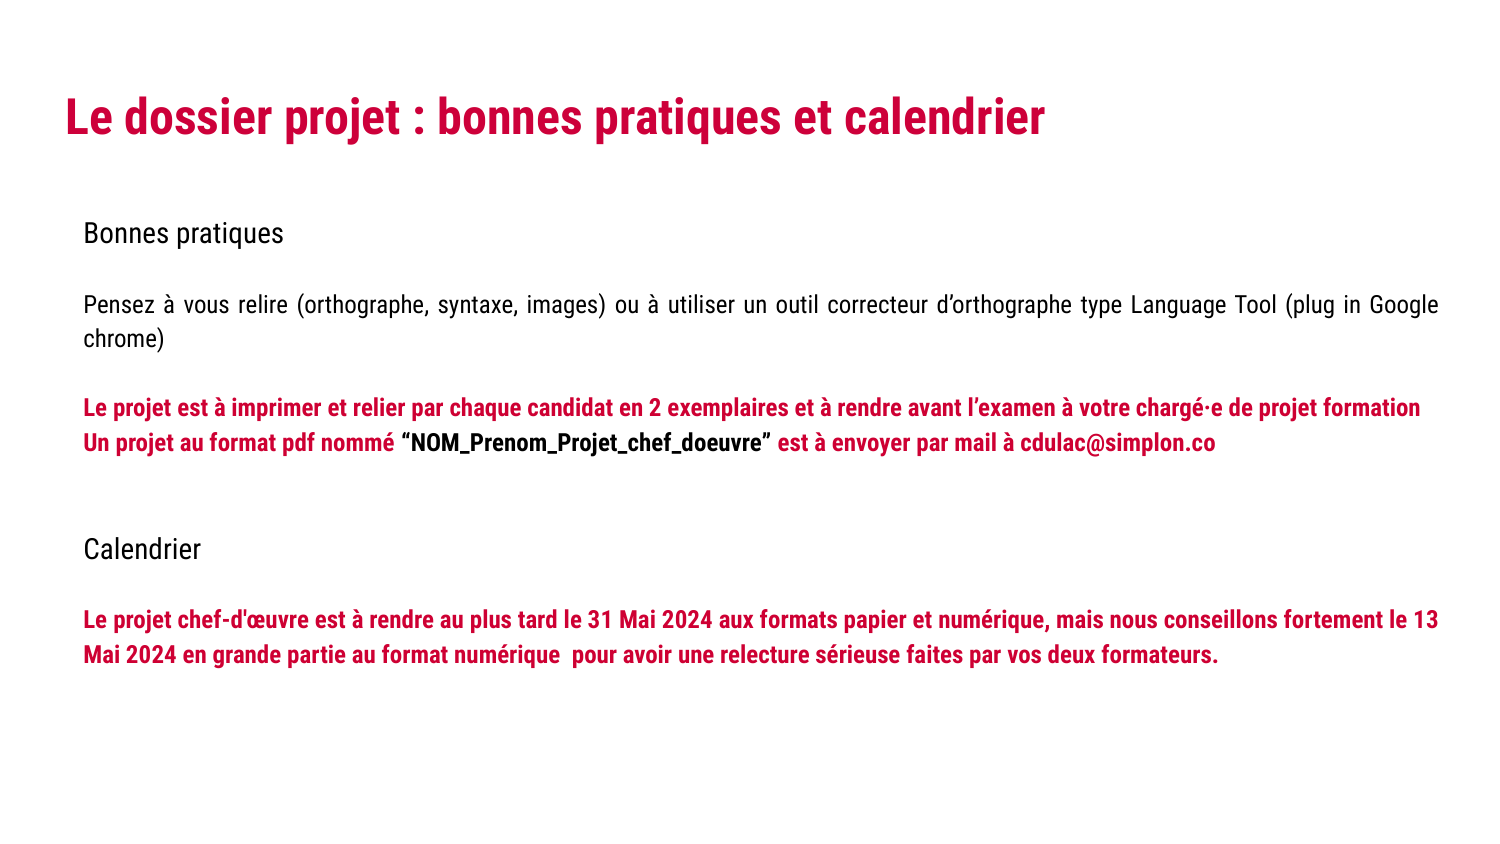

# Le dossier projet : bonnes pratiques et calendrier
Bonnes pratiques

Pensez à vous relire (orthographe, syntaxe, images) ou à utiliser un outil correcteur d’orthographe type Language Tool (plug in Google chrome)

Le projet est à imprimer et relier par chaque candidat en 2 exemplaires et à rendre avant l’examen à votre chargé·e de projet formation
Un projet au format pdf nommé “NOM_Prenom_Projet_chef_doeuvre” est à envoyer par mail à cdulac@simplon.co

Calendrier

Le projet chef-d'œuvre est à rendre au plus tard le 31 Mai 2024 aux formats papier et numérique, mais nous conseillons fortement le 13 Mai 2024 en grande partie au format numérique  pour avoir une relecture sérieuse faites par vos deux formateurs.